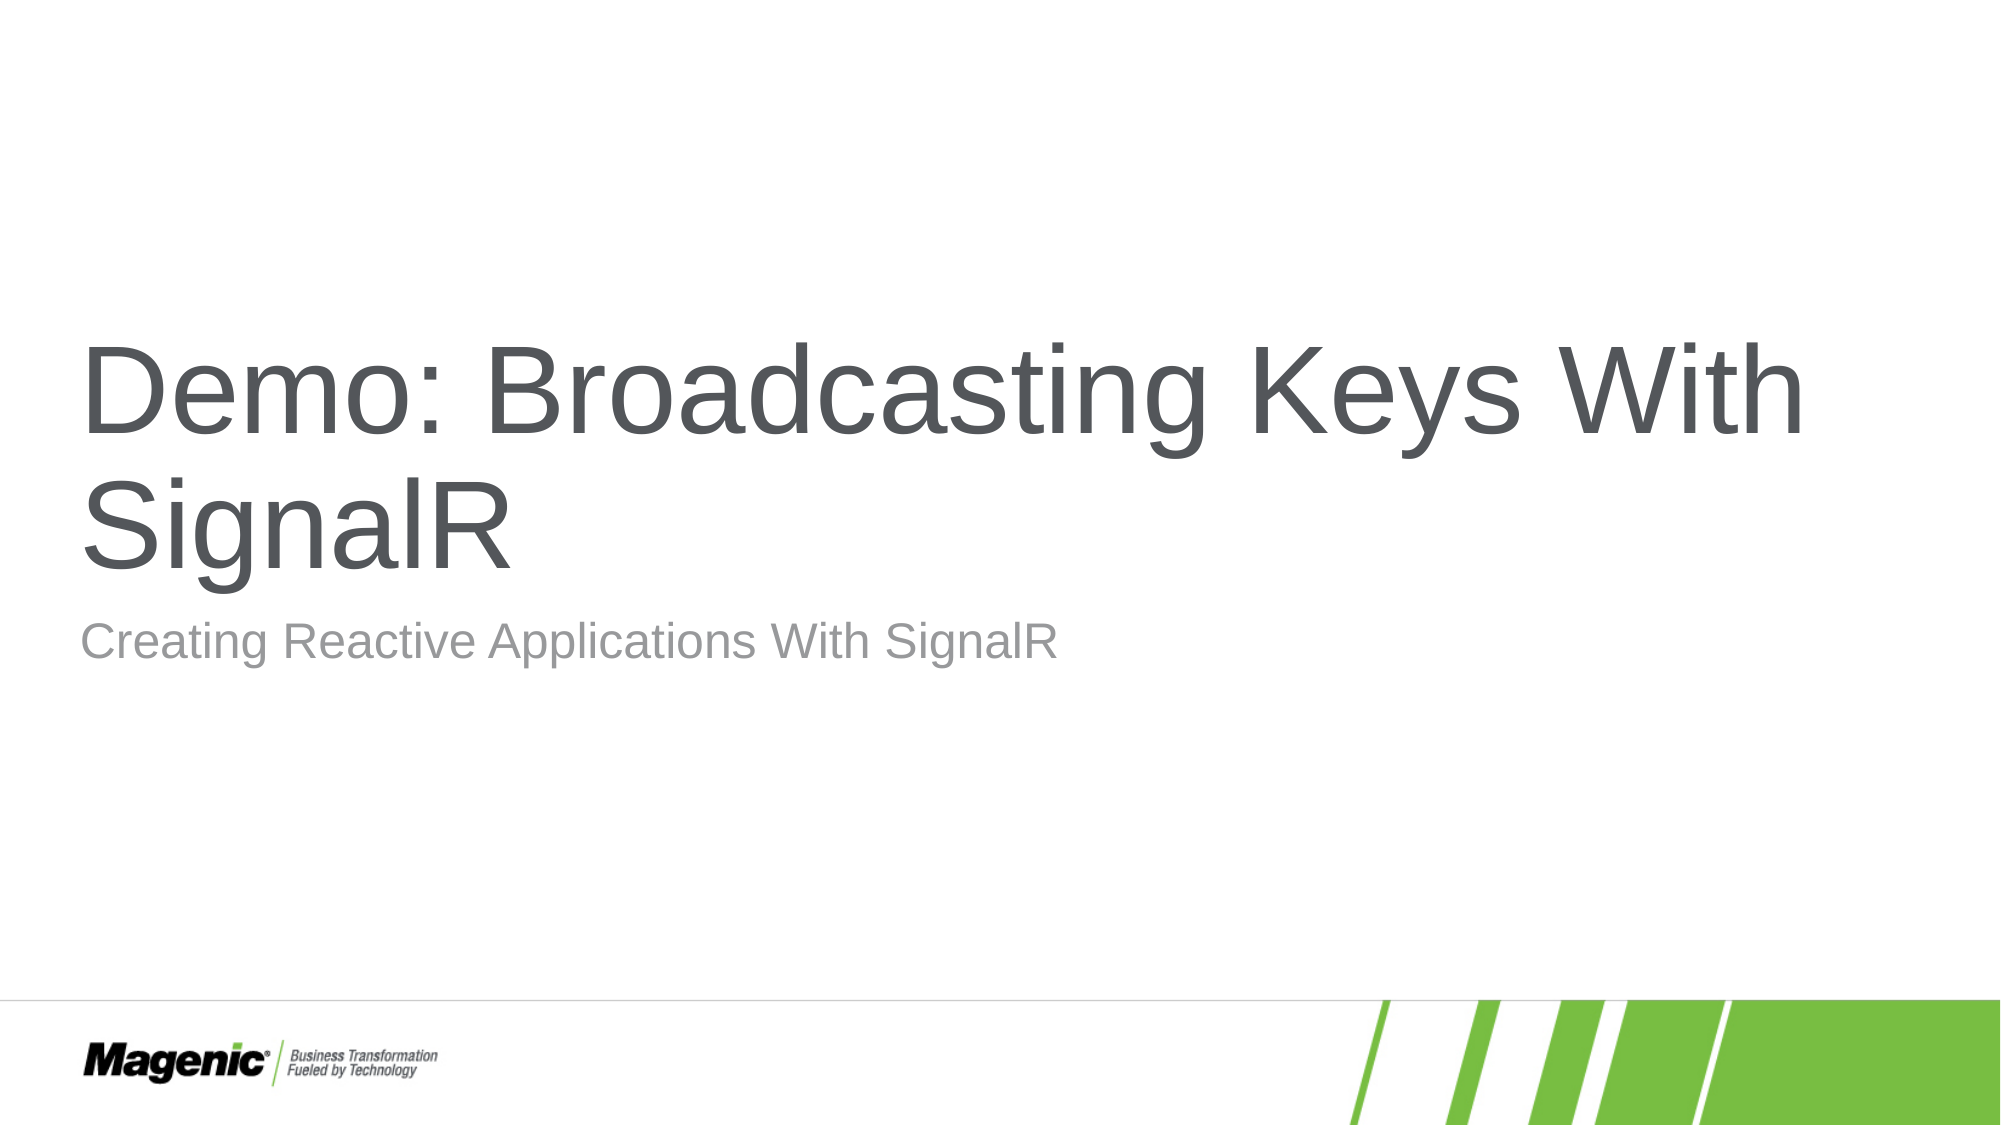

# Demo: Broadcasting Keys With SignalR
Creating Reactive Applications With SignalR